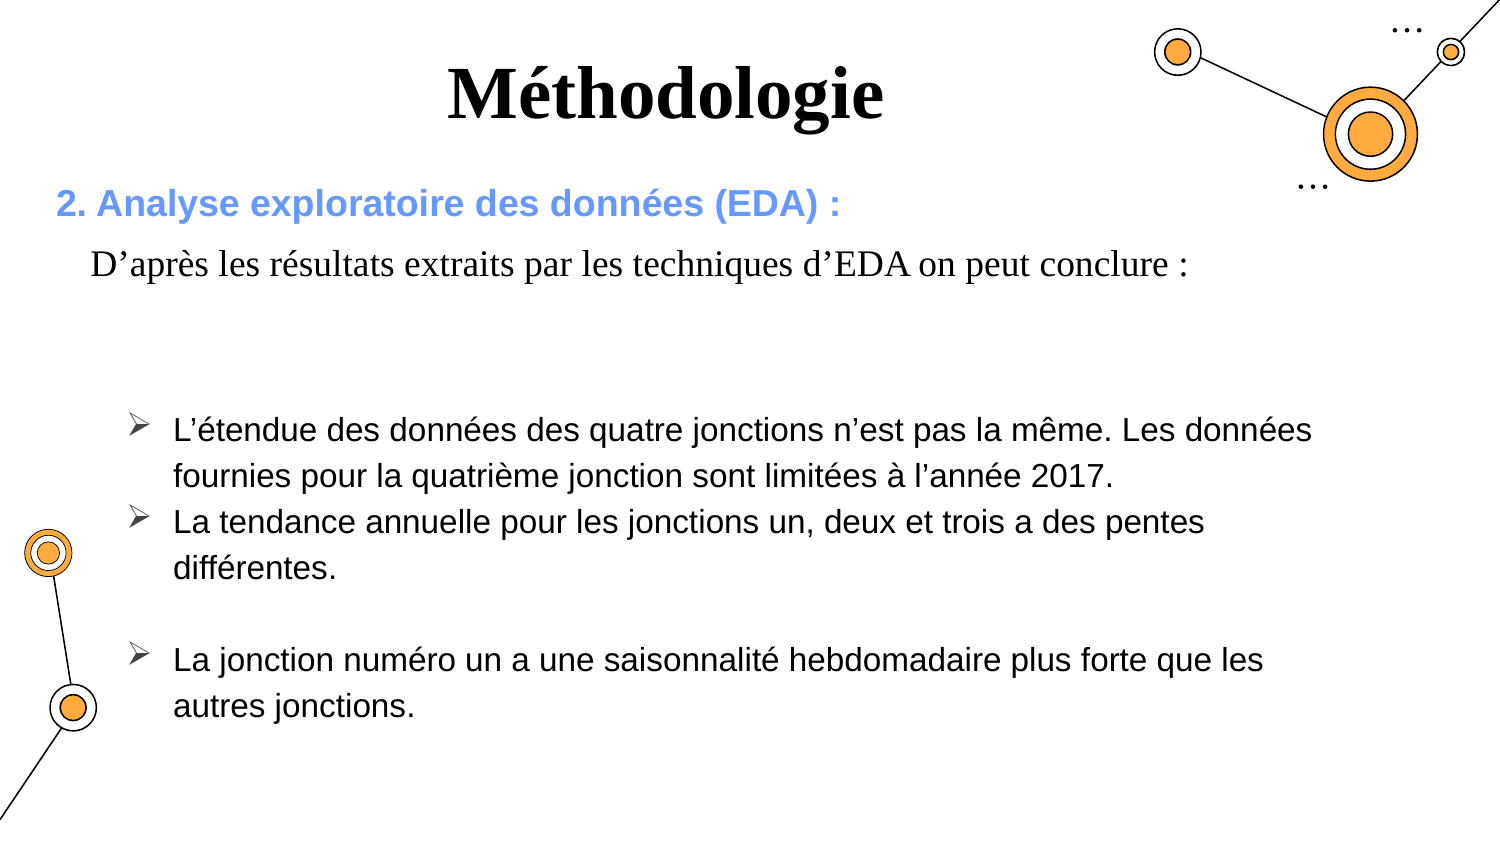

# Méthodologie
2. Analyse exploratoire des données (EDA) :
D’après les résultats extraits par les techniques d’EDA on peut conclure :
L’étendue des données des quatre jonctions n’est pas la même. Les données fournies pour la quatrième jonction sont limitées à l’année 2017.
La tendance annuelle pour les jonctions un, deux et trois a des pentes différentes.

La jonction numéro un a une saisonnalité hebdomadaire plus forte que les autres jonctions.